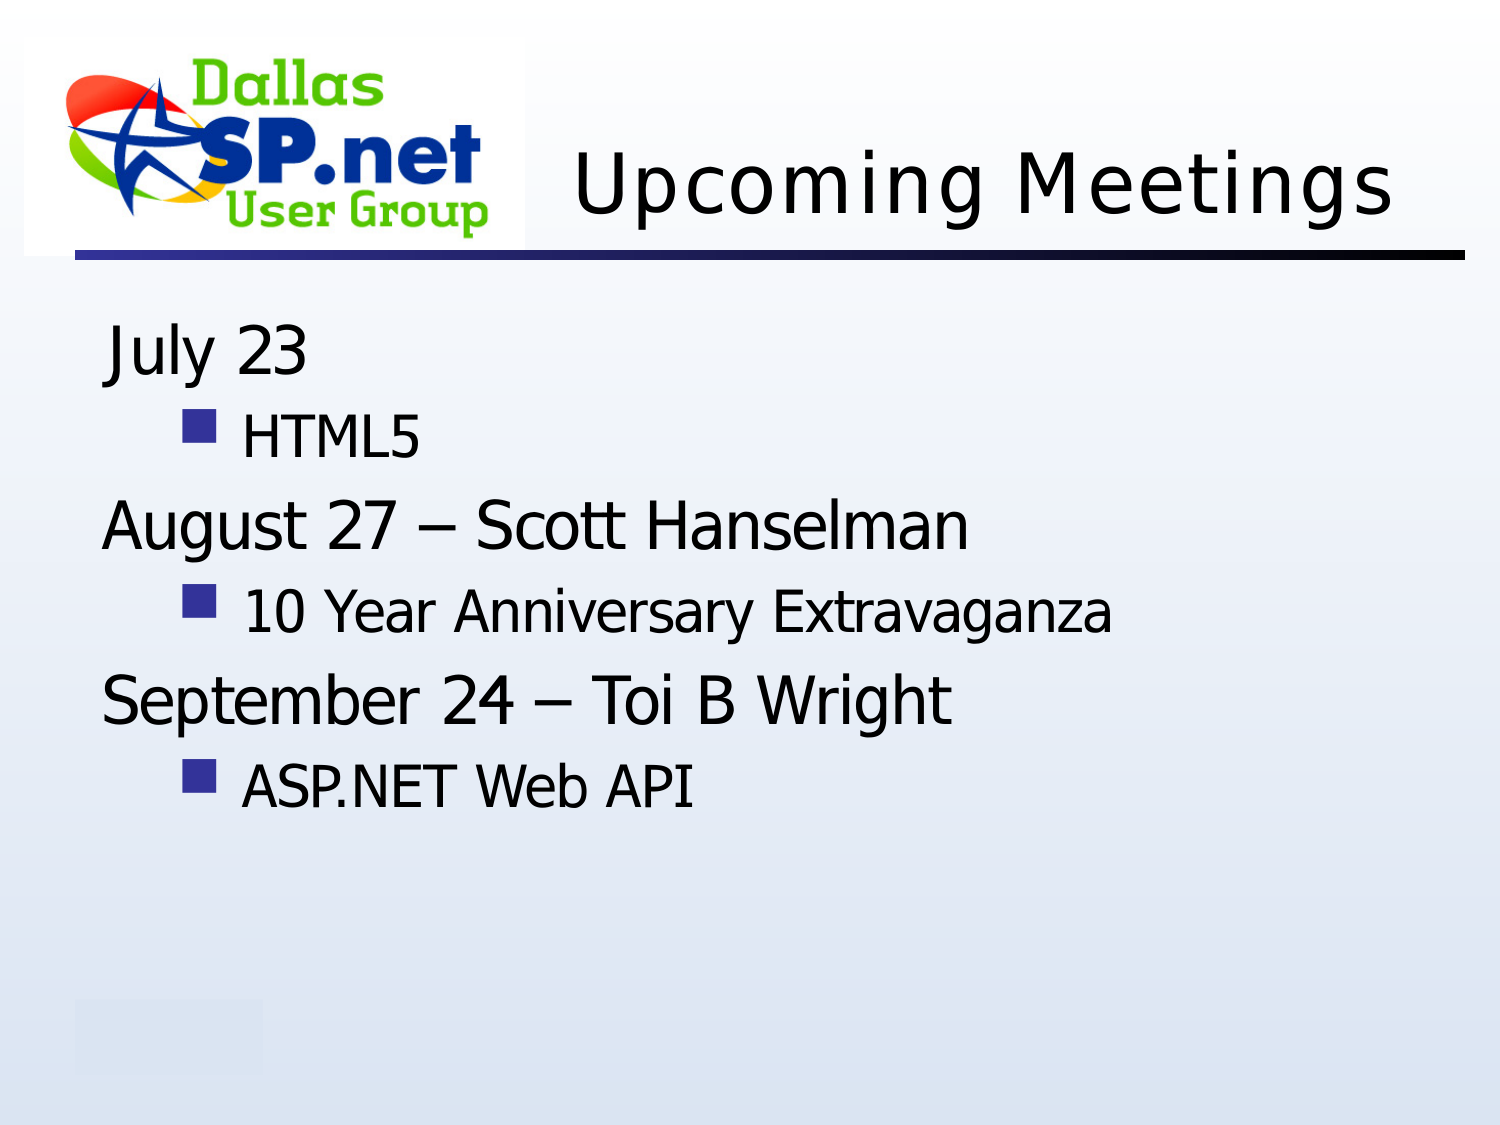

# Upcoming Meetings
July 23
 HTML5
August 27 – Scott Hanselman
 10 Year Anniversary Extravaganza
September 24 – Toi B Wright
 ASP.NET Web API